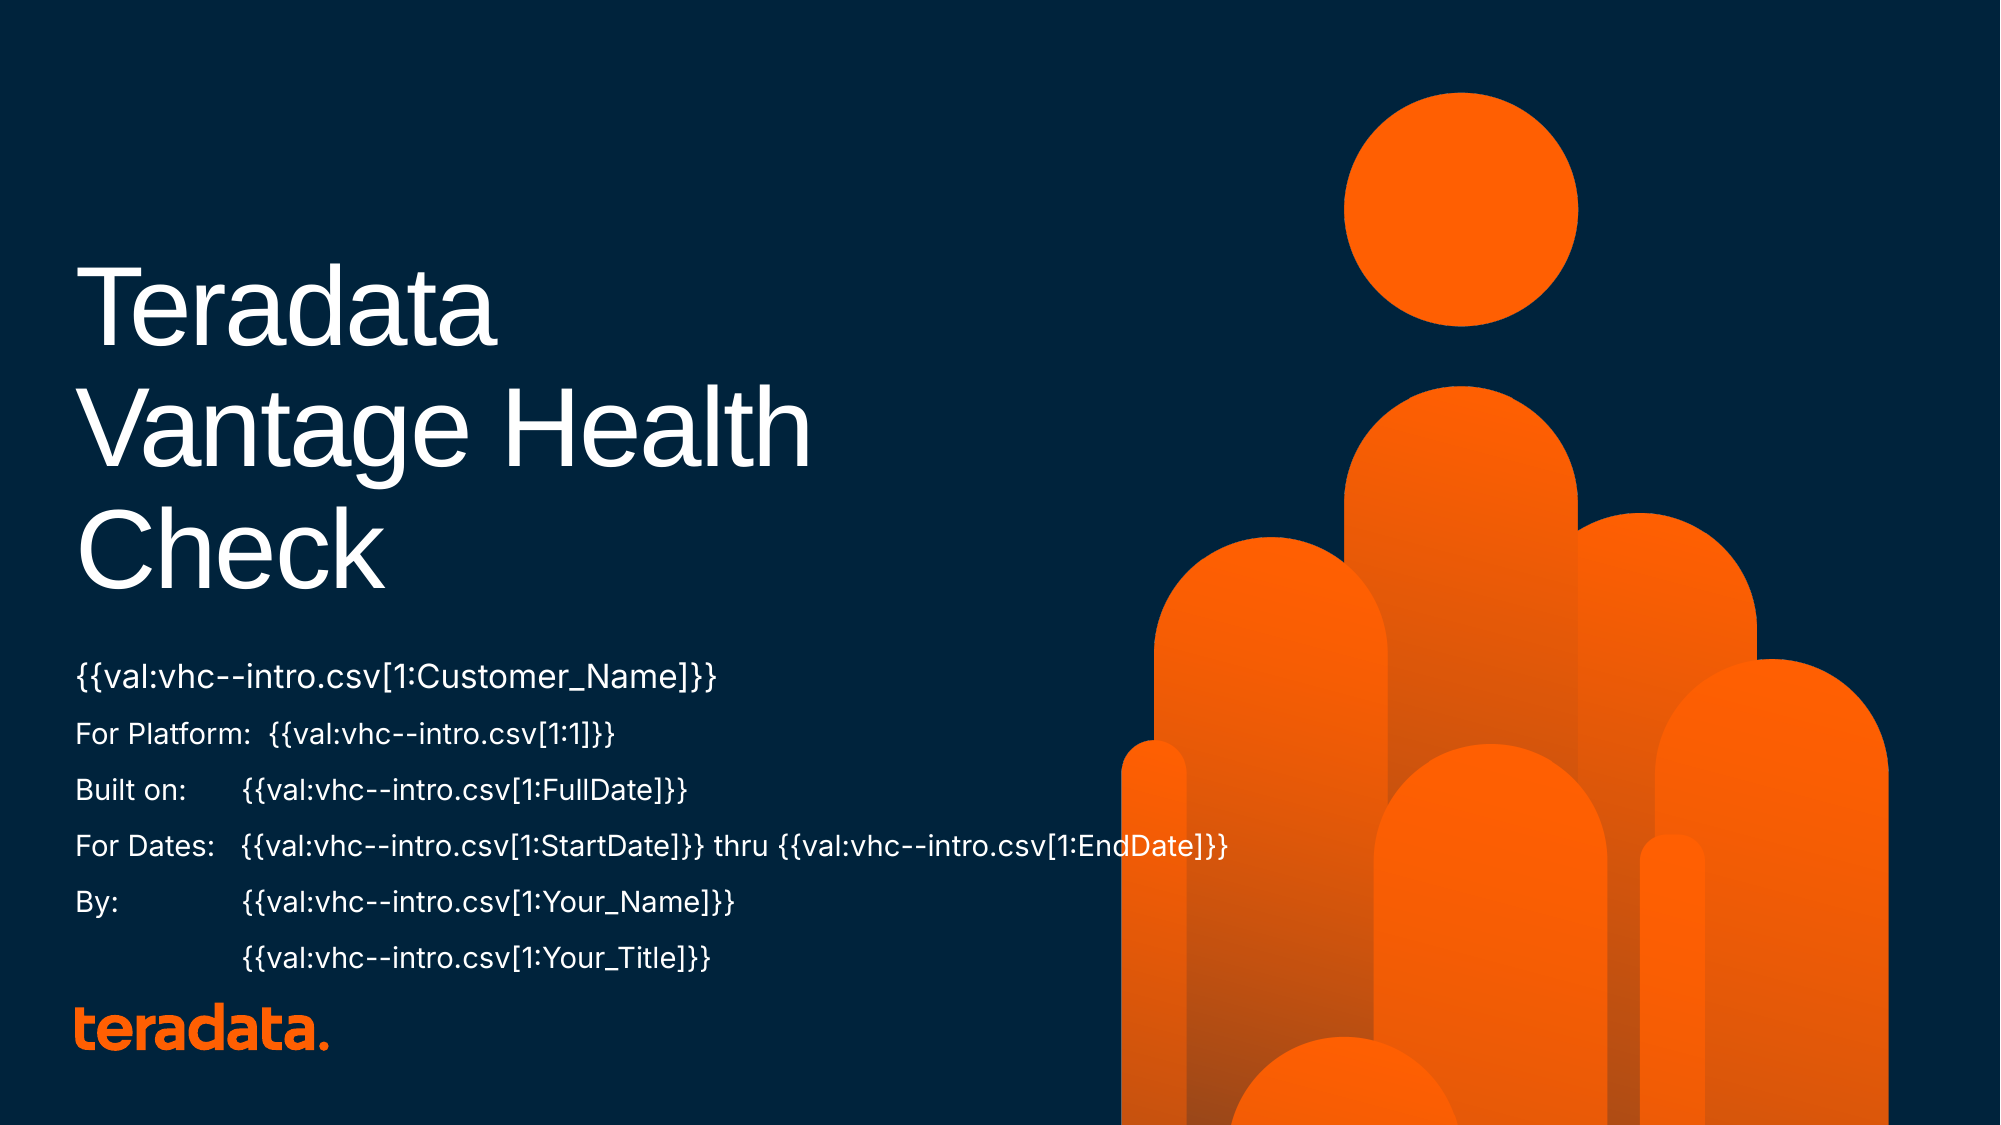

# Teradata Vantage Health Check
{{val:vhc--intro.csv[1:Customer_Name]}}
For Platform:  {{val:vhc--intro.csv[1:1]}}
Built on: 	  {{val:vhc--intro.csv[1:FullDate]}}
For Dates:   {{val:vhc--intro.csv[1:StartDate]}} thru {{val:vhc--intro.csv[1:EndDate]}}
By: 	  {{val:vhc--intro.csv[1:Your_Name]}}
	  {{val:vhc--intro.csv[1:Your_Title]}}